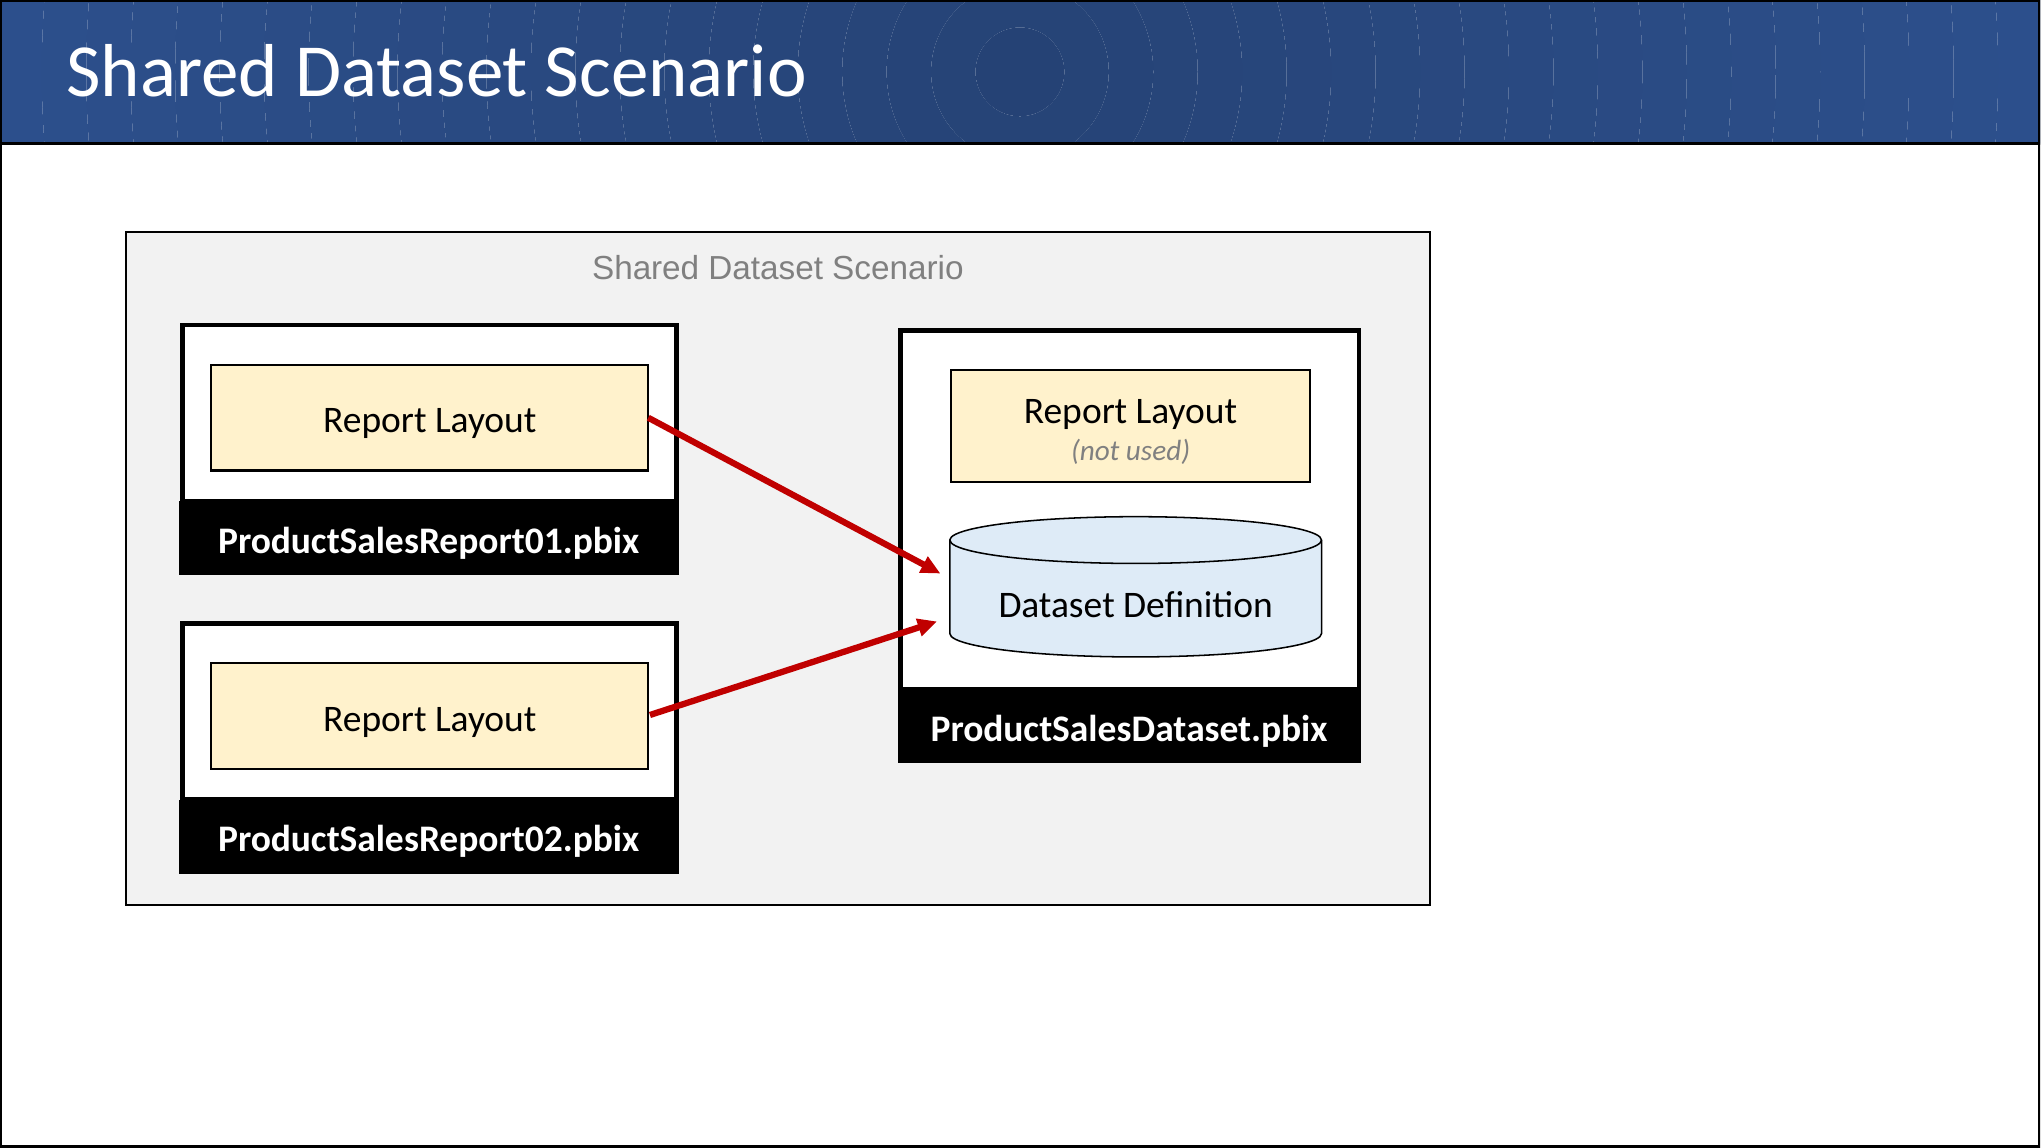

# Shared Dataset Scenario
Shared Dataset Scenario

ProductSalesDataset.pbix
Report Layout
Report Layout
(not used)
ProductSalesReport01.pbix
Dataset Definition

Report Layout
ProductSalesReport02.pbix